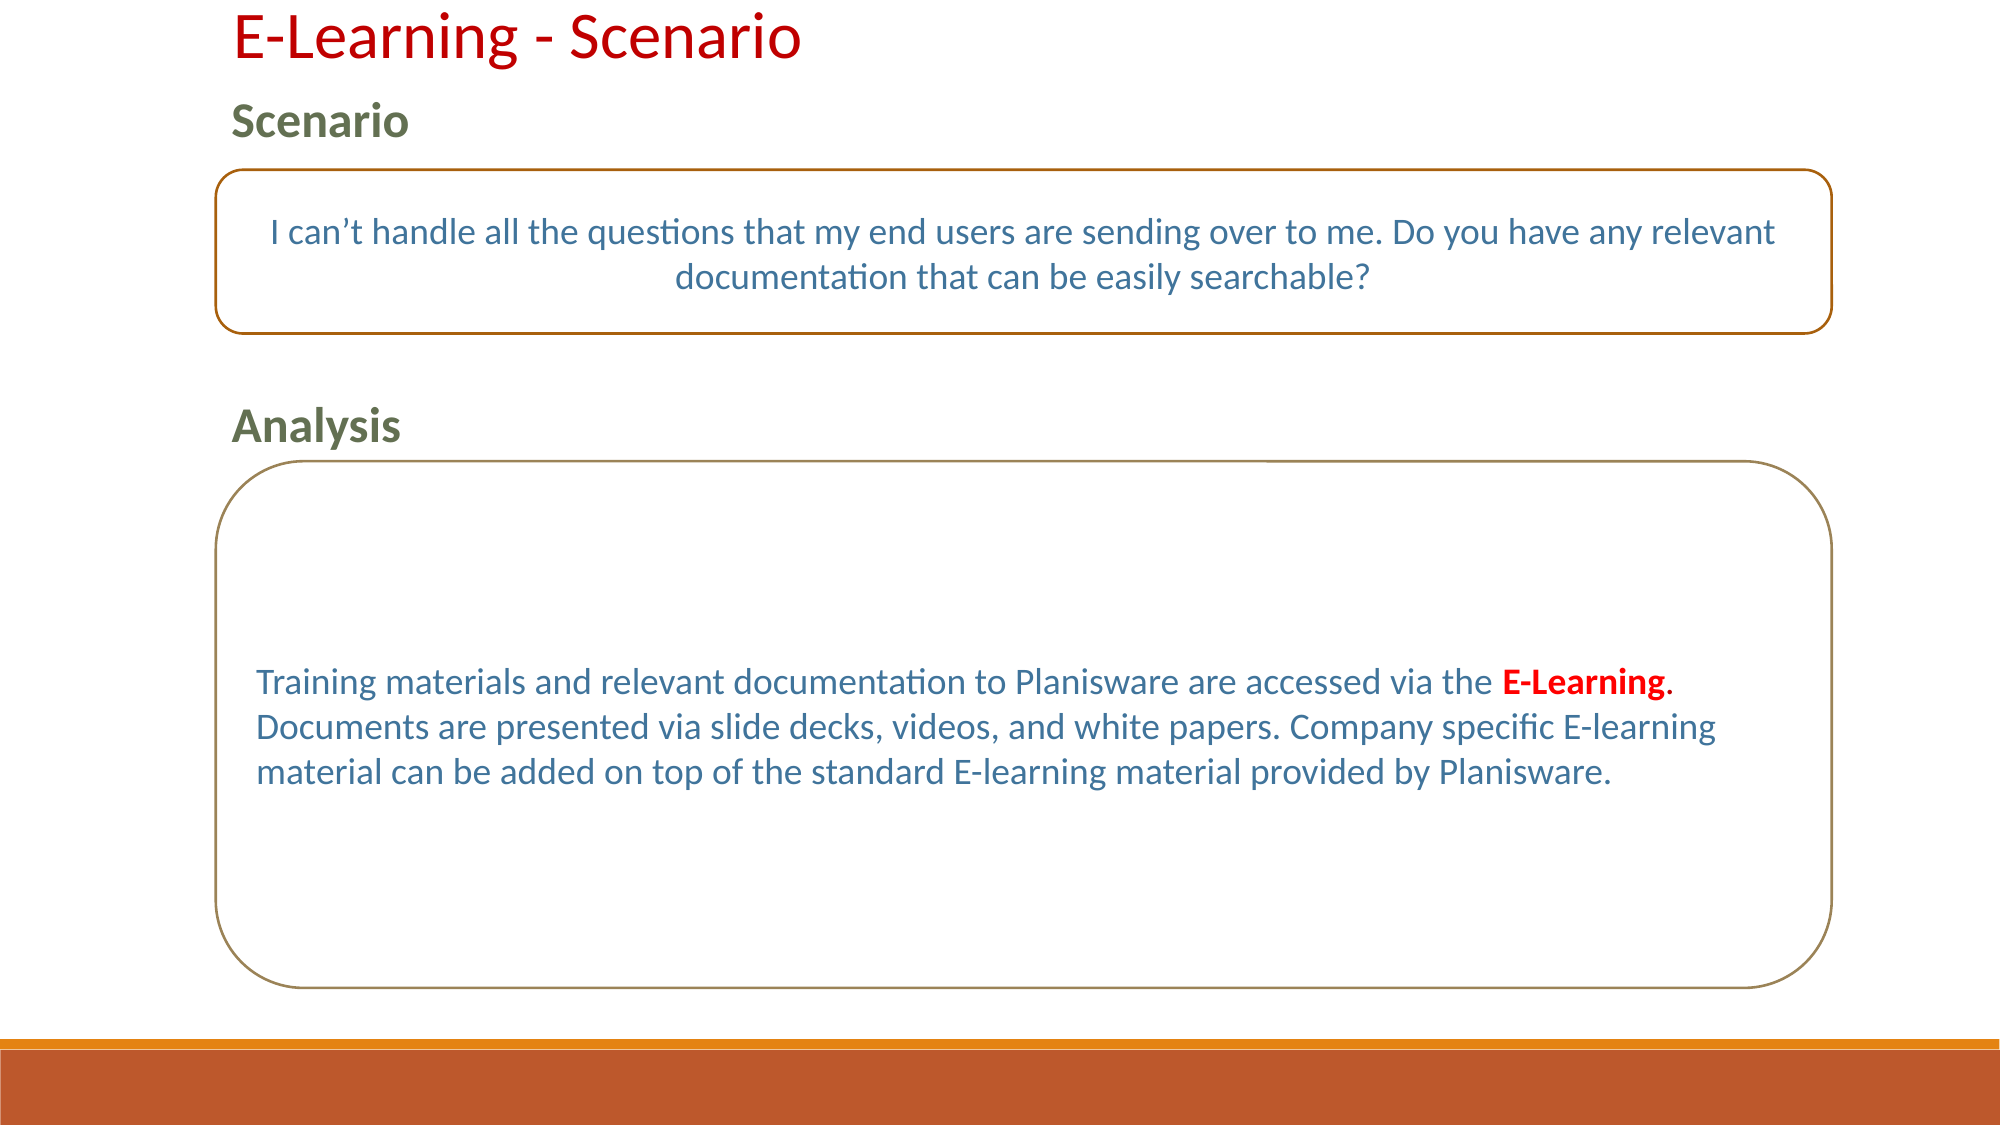

E-Learning - Scenario
Scenario
I can’t handle all the questions that my end users are sending over to me. Do you have any relevant documentation that can be easily searchable?
Analysis
Training materials and relevant documentation to Planisware are accessed via the E-Learning. Documents are presented via slide decks, videos, and white papers. Company specific E-learning material can be added on top of the standard E-learning material provided by Planisware.